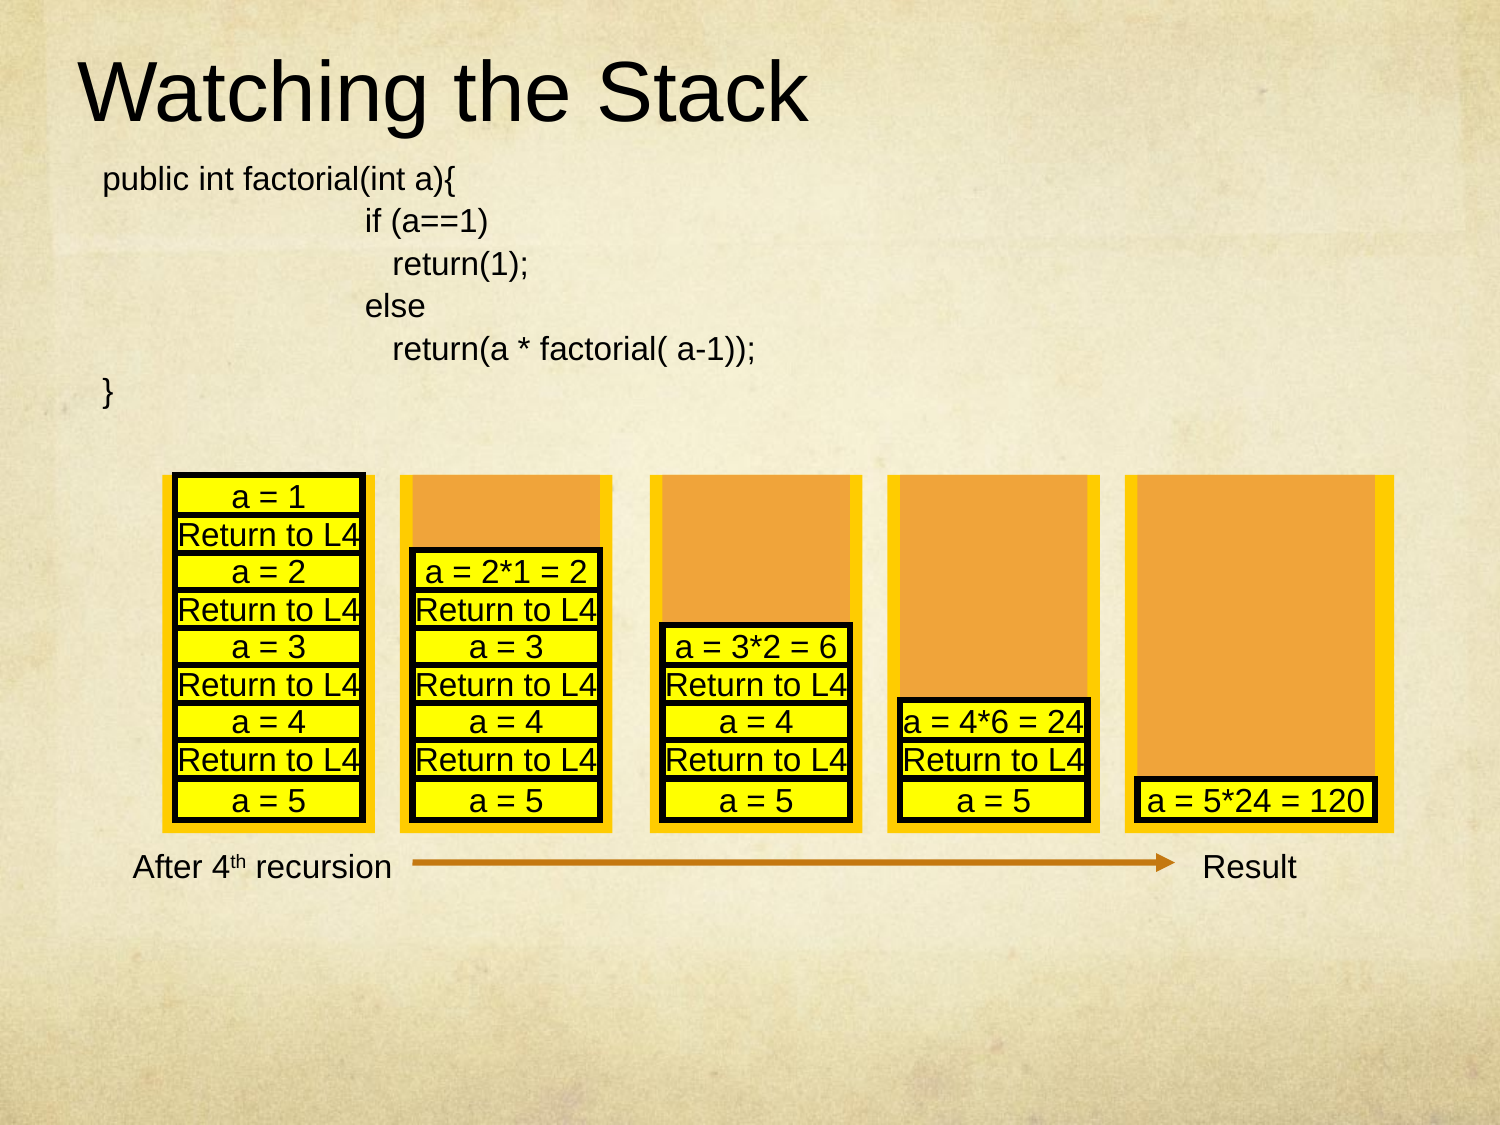

# Watching the Stack
public int factorial(int a){
		if (a==1)
		   return(1);
		else
		   return(a * factorial( a-1));
}

a = 1

Return to L4

a = 2
a = 2*1 = 2
Return to L4
Return to L4
a = 3
a = 3
a = 3*2 = 6
Return to L4
Return to L4
Return to L4
a = 4
a = 4
a = 4
a = 4*6 = 24
Return to L4
Return to L4
Return to L4
Return to L4
a = 5
a = 5
a = 5
a = 5
a = 5*24 = 120
After 4th recursion
Result